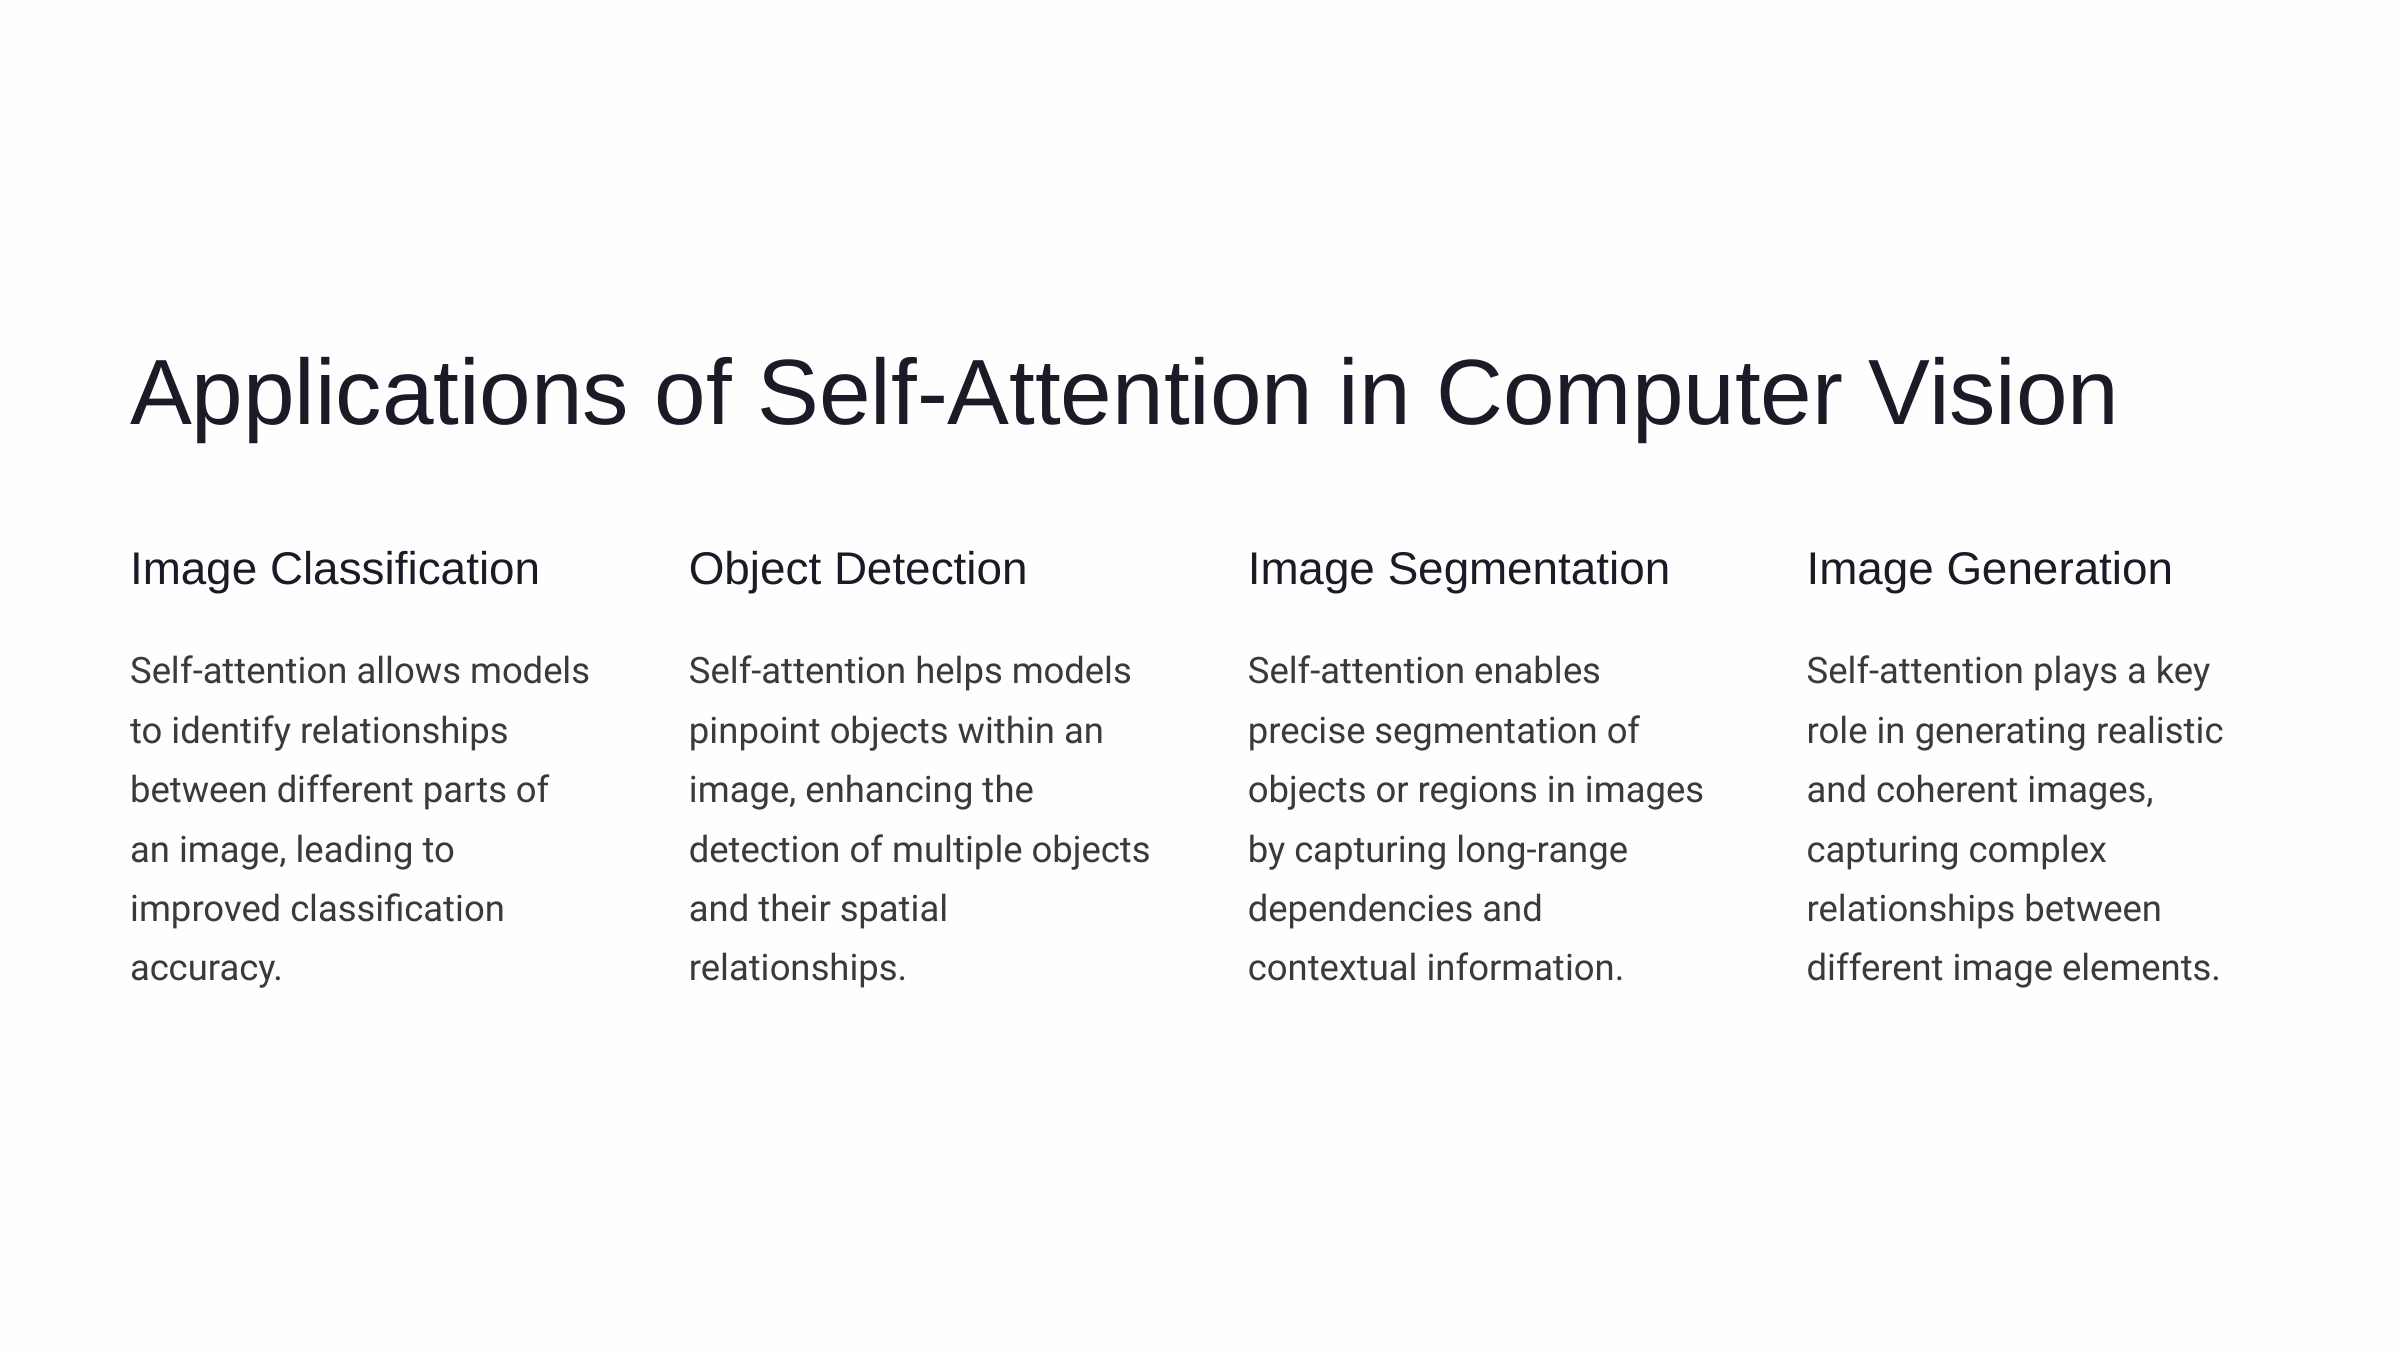

Applications of Self-Attention in Computer Vision
Image Classification
Object Detection
Image Segmentation
Image Generation
Self-attention allows models to identify relationships between different parts of an image, leading to improved classification accuracy.
Self-attention helps models pinpoint objects within an image, enhancing the detection of multiple objects and their spatial relationships.
Self-attention enables precise segmentation of objects or regions in images by capturing long-range dependencies and contextual information.
Self-attention plays a key role in generating realistic and coherent images, capturing complex relationships between different image elements.